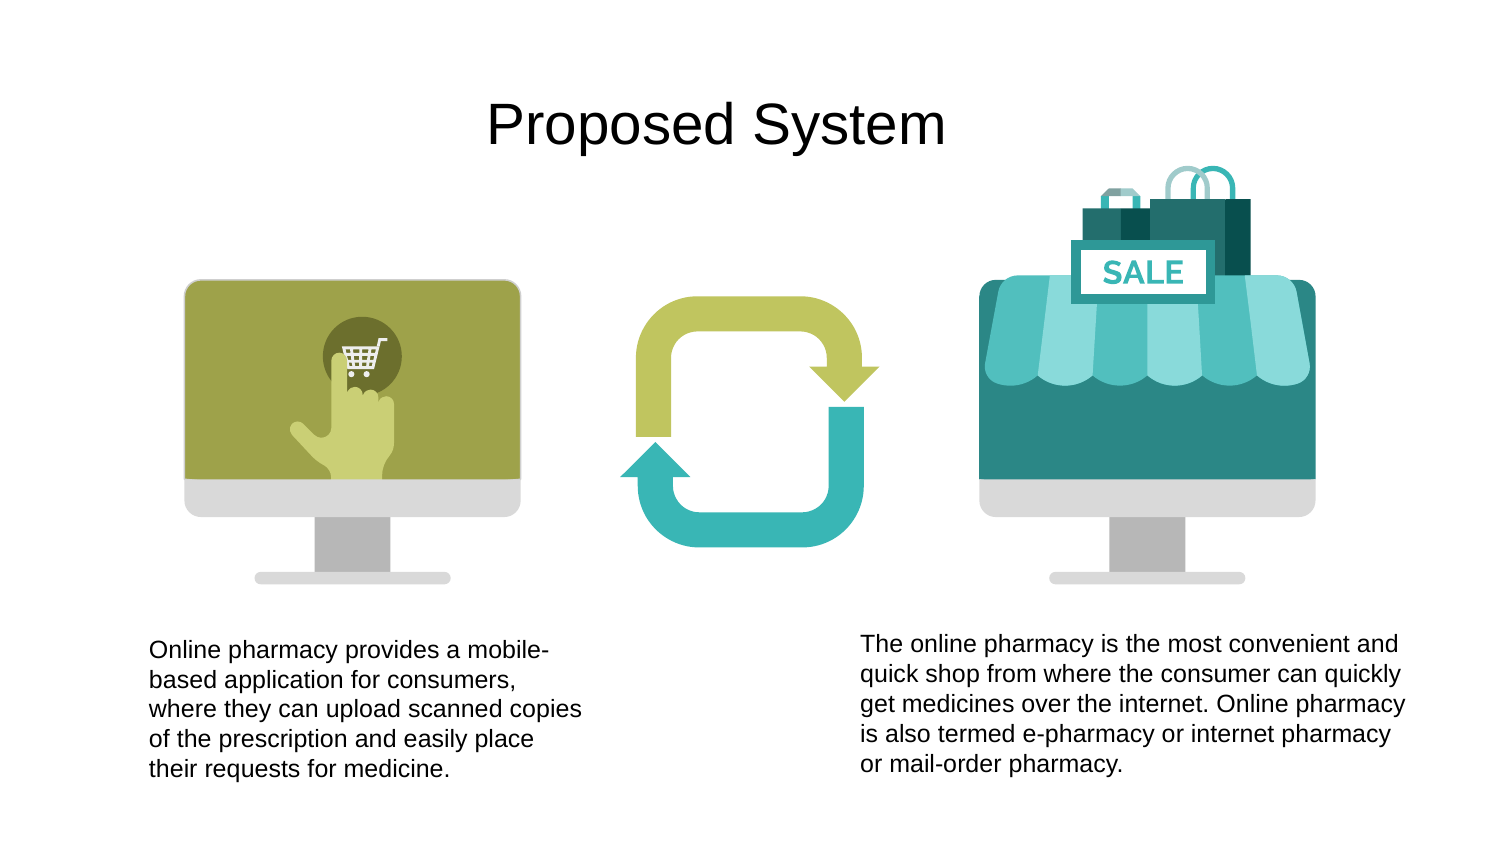

Proposed System

The online pharmacy is the most convenient and quick shop from where the consumer can quickly get medicines over the internet. Online pharmacy is also termed e-pharmacy or internet pharmacy or mail-order pharmacy.
Online pharmacy provides a mobile-based application for consumers, where they can upload scanned copies of the prescription and easily place their requests for medicine.